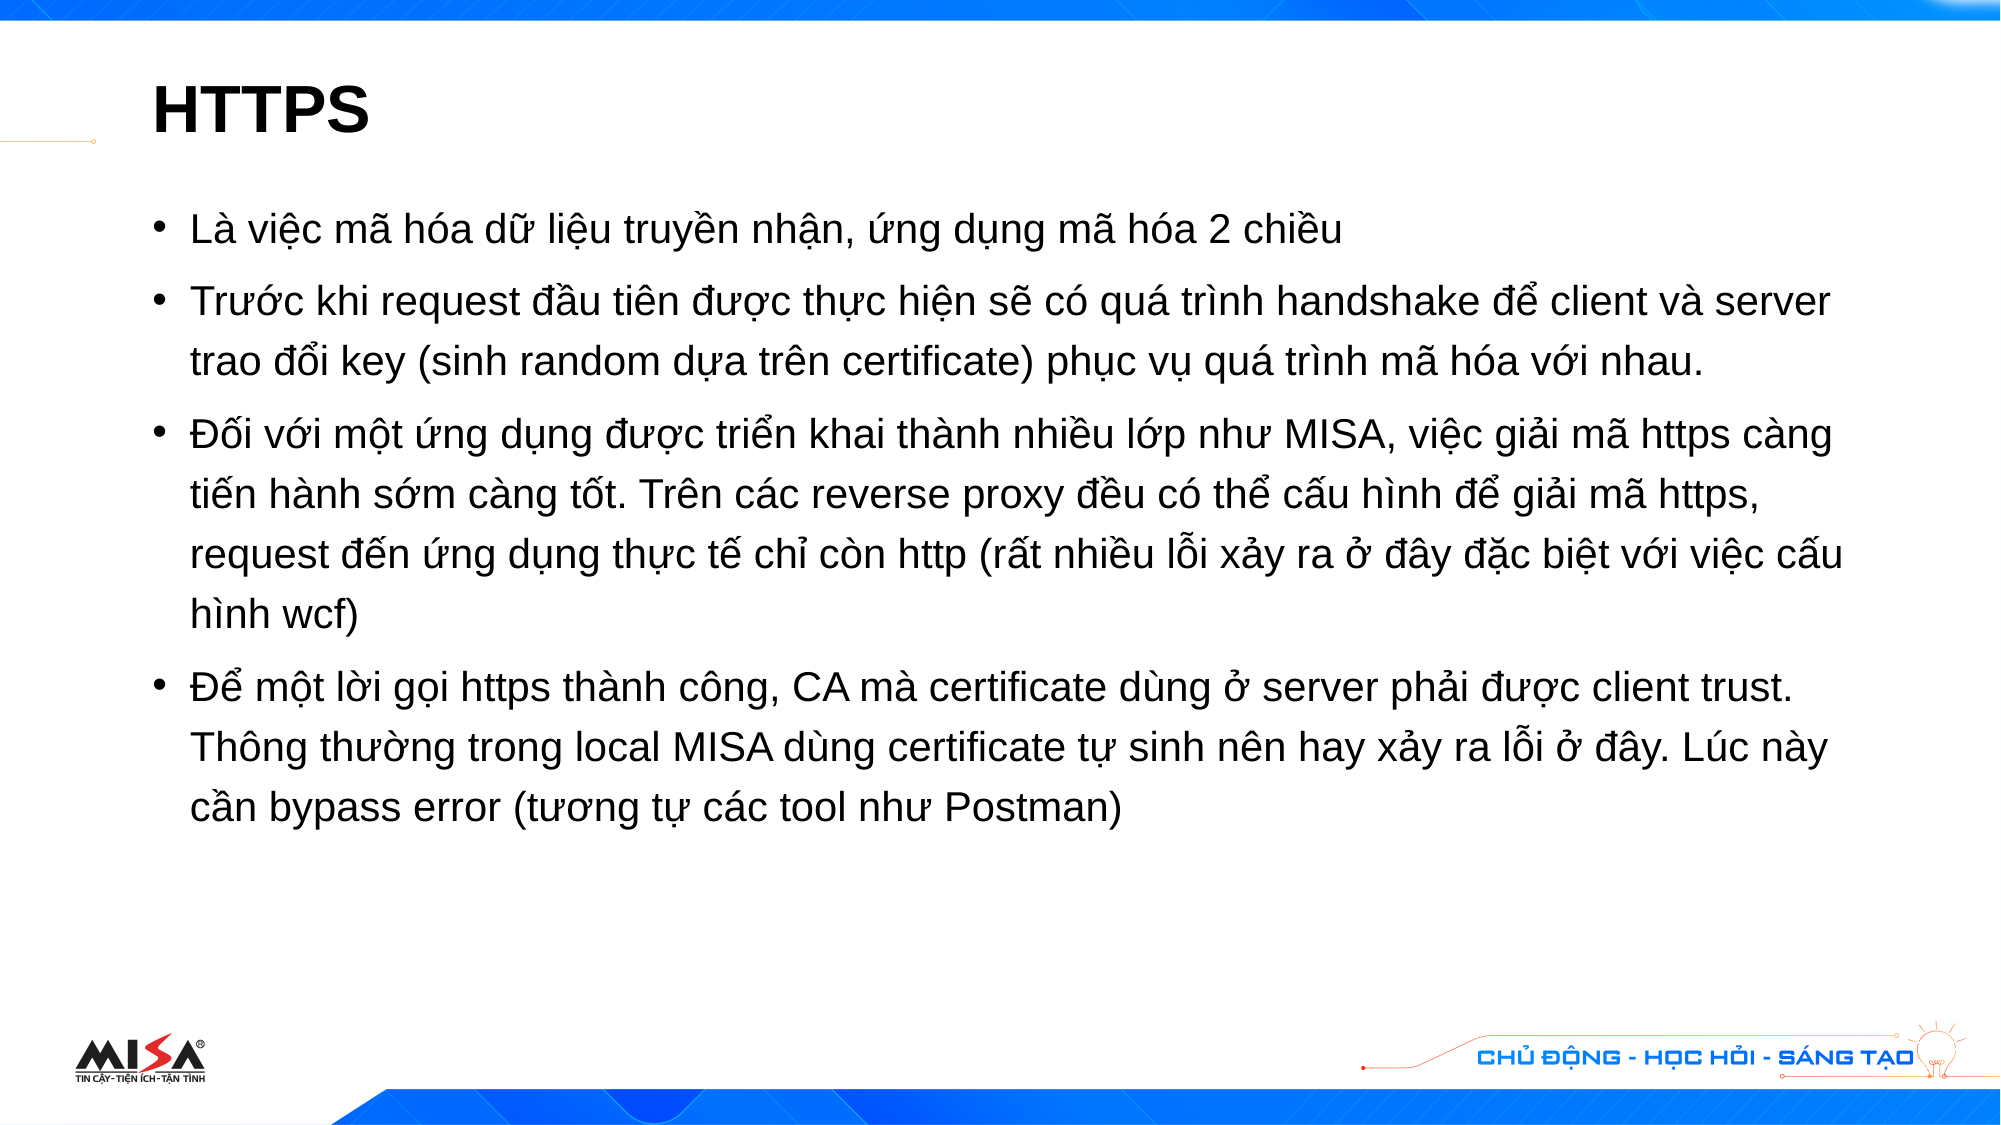

# HTTPS
Là việc mã hóa dữ liệu truyền nhận, ứng dụng mã hóa 2 chiều
Trước khi request đầu tiên được thực hiện sẽ có quá trình handshake để client và server trao đổi key (sinh random dựa trên certificate) phục vụ quá trình mã hóa với nhau.
Đối với một ứng dụng được triển khai thành nhiều lớp như MISA, việc giải mã https càng tiến hành sớm càng tốt. Trên các reverse proxy đều có thể cấu hình để giải mã https, request đến ứng dụng thực tế chỉ còn http (rất nhiều lỗi xảy ra ở đây đặc biệt với việc cấu hình wcf)
Để một lời gọi https thành công, CA mà certificate dùng ở server phải được client trust. Thông thường trong local MISA dùng certificate tự sinh nên hay xảy ra lỗi ở đây. Lúc này cần bypass error (tương tự các tool như Postman)